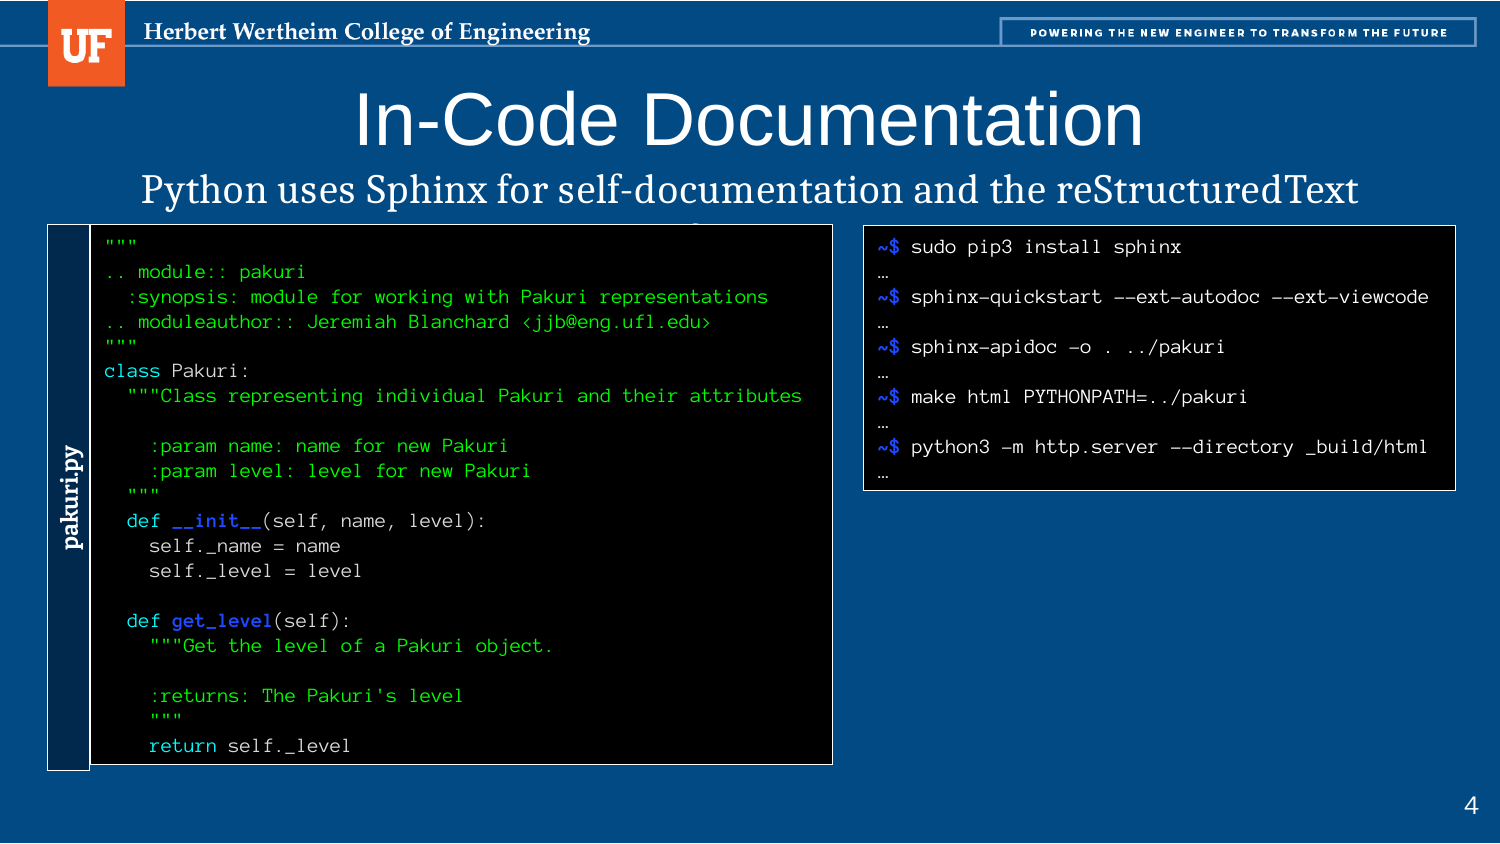

# In-Code Documentation
Python uses Sphinx for self-documentation and the reStructuredText format.
"""
.. module:: pakuri
  :synopsis: module for working with Pakuri representations
.. moduleauthor:: Jeremiah Blanchard <jjb@eng.ufl.edu>
"""
class Pakuri:
  """Class representing individual Pakuri and their attributes

    :param name: name for new Pakuri
    :param level: level for new Pakuri
  """
  def __init__(self, name, level):
    self._name = name
    self._level = level

  def get_level(self):
    """Get the level of a Pakuri object.

    :returns: The Pakuri's level
    """
    return self._level
~$ sudo pip3 install sphinx
…
~$ sphinx-quickstart --ext-autodoc --ext-viewcode
…
~$ sphinx-apidoc –o . ../pakuri
…
~$ make html PYTHONPATH=../pakuri
…
~$ python3 –m http.server --directory _build/html
…
pakuri.py
4